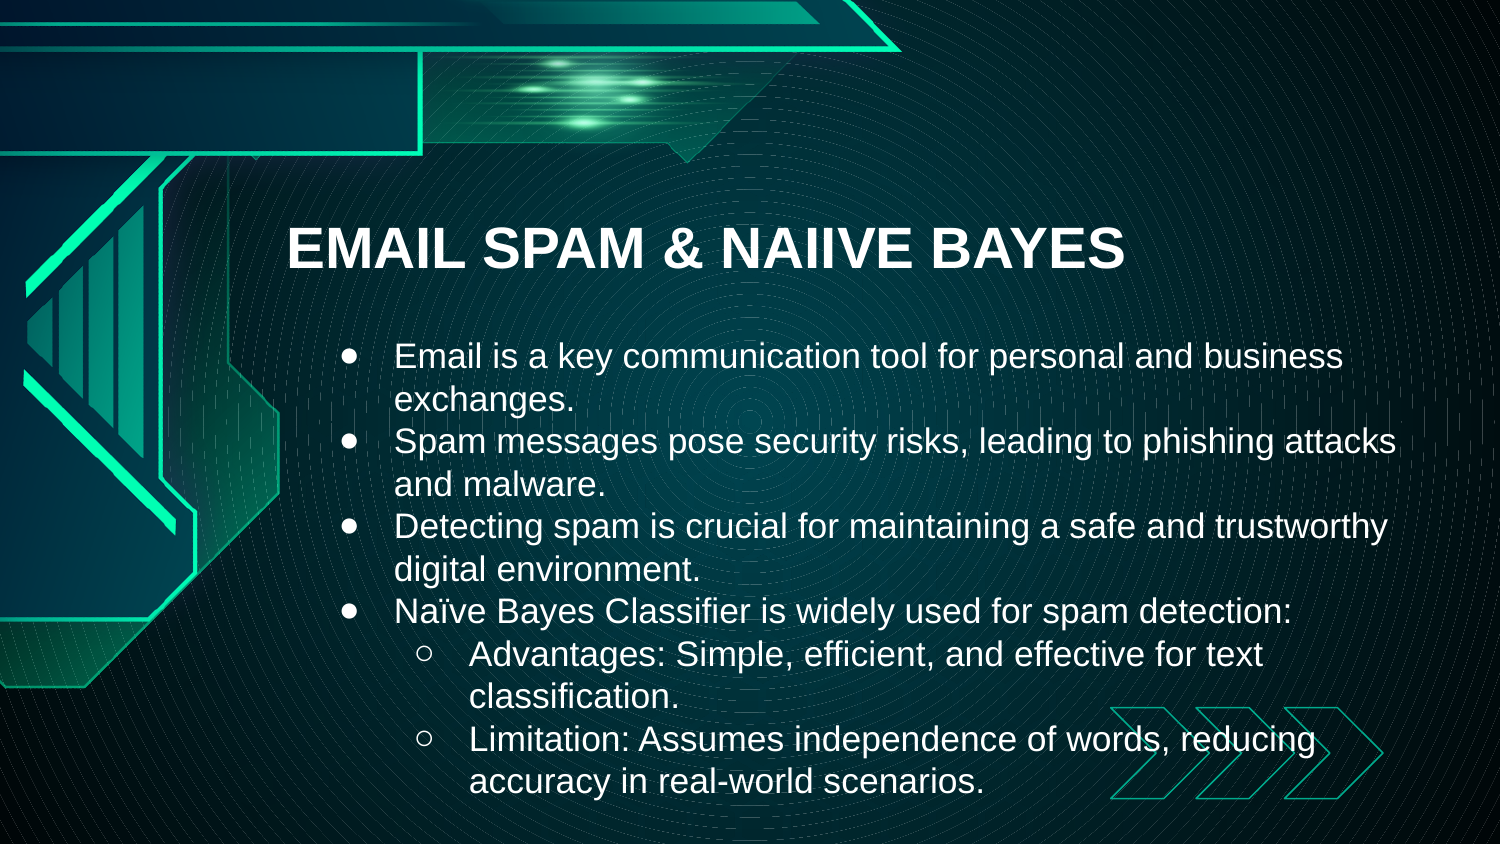

EMAIL SPAM & NAIIVE BAYES
Email is a key communication tool for personal and business exchanges.
Spam messages pose security risks, leading to phishing attacks and malware.
Detecting spam is crucial for maintaining a safe and trustworthy digital environment.
Naïve Bayes Classifier is widely used for spam detection:
Advantages: Simple, efficient, and effective for text classification.
Limitation: Assumes independence of words, reducing accuracy in real-world scenarios.